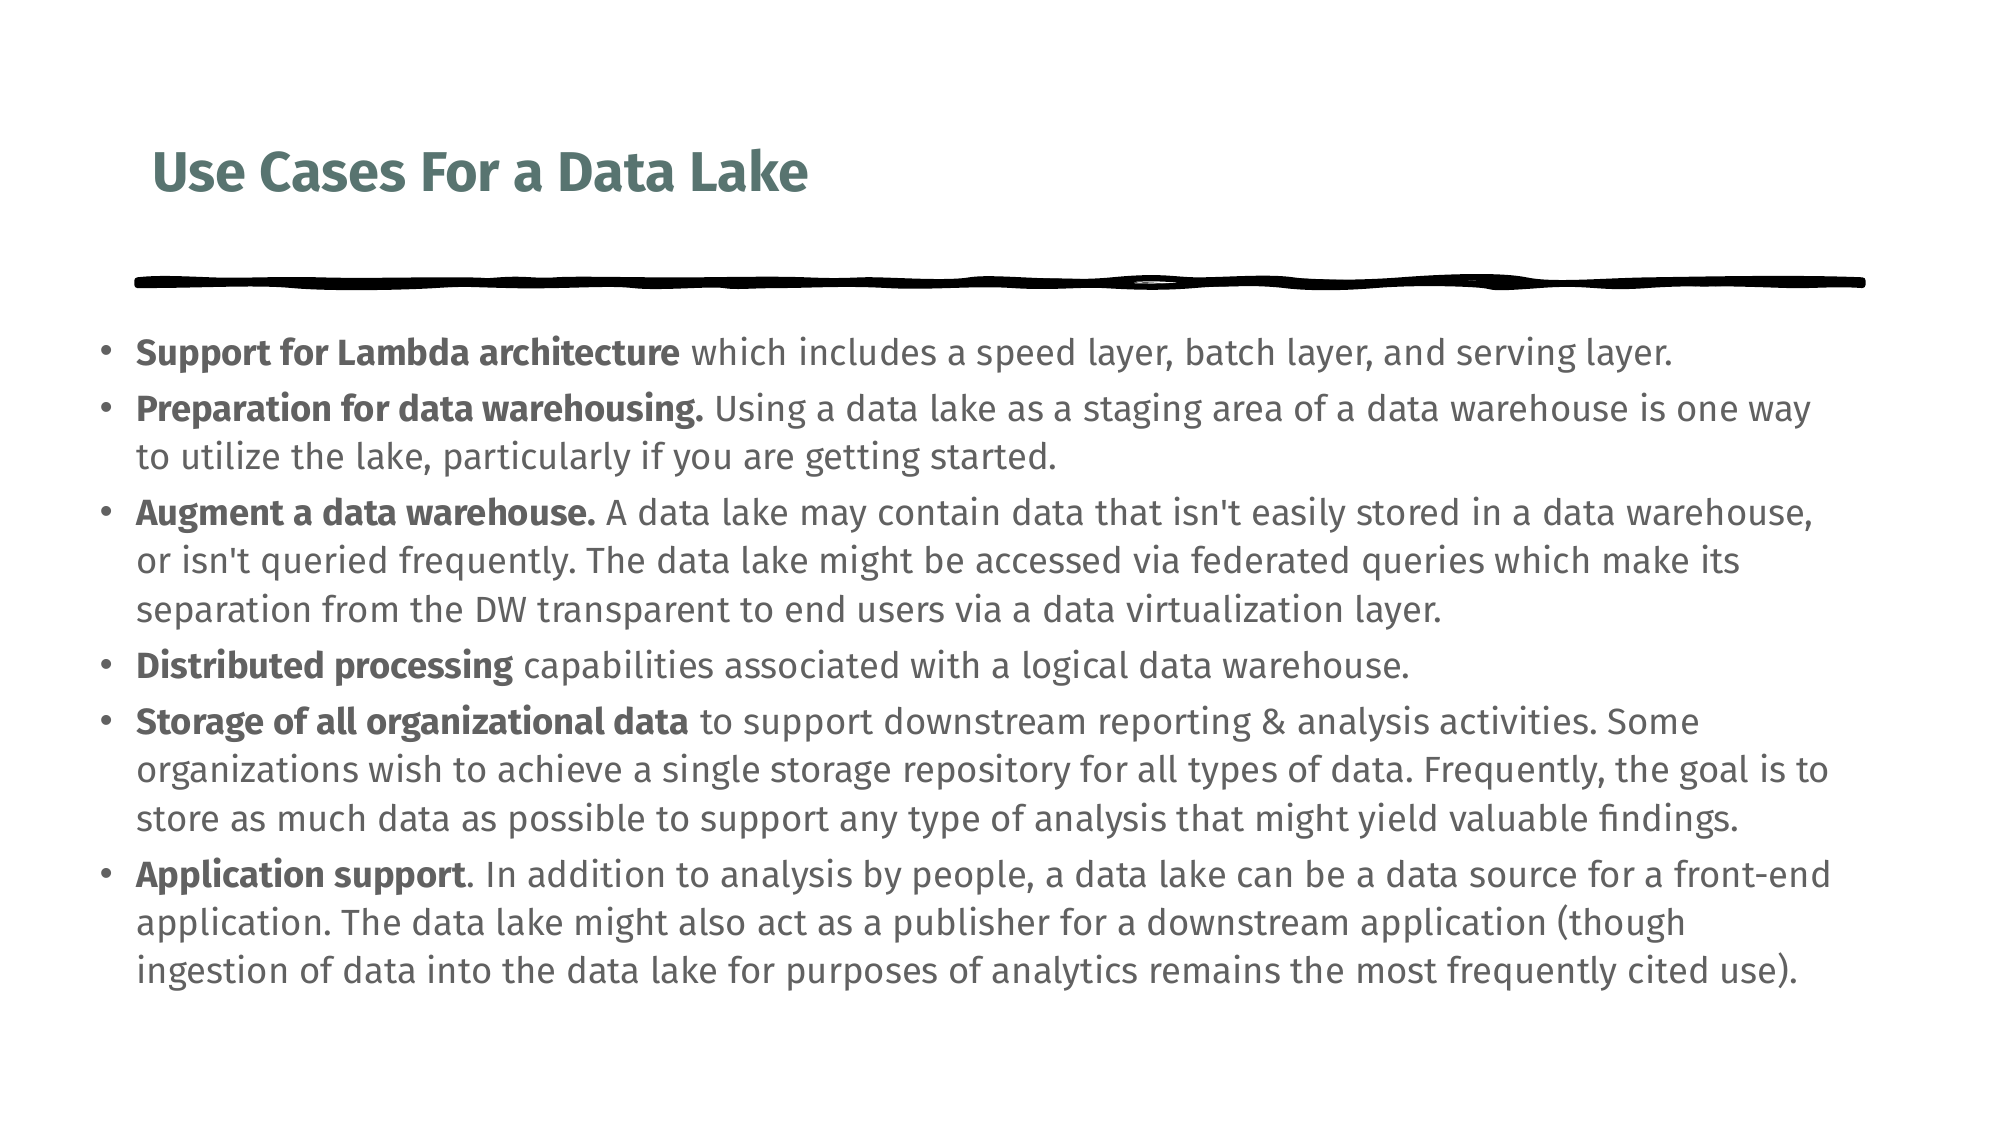

# Use Cases For a Data Lake
Support for Lambda architecture which includes a speed layer, batch layer, and serving layer.
Preparation for data warehousing. Using a data lake as a staging area of a data warehouse is one way to utilize the lake, particularly if you are getting started.
Augment a data warehouse. A data lake may contain data that isn't easily stored in a data warehouse, or isn't queried frequently. The data lake might be accessed via federated queries which make its separation from the DW transparent to end users via a data virtualization layer.
Distributed processing capabilities associated with a logical data warehouse.
Storage of all organizational data to support downstream reporting & analysis activities. Some organizations wish to achieve a single storage repository for all types of data. Frequently, the goal is to store as much data as possible to support any type of analysis that might yield valuable findings.
Application support. In addition to analysis by people, a data lake can be a data source for a front-end application. The data lake might also act as a publisher for a downstream application (though ingestion of data into the data lake for purposes of analytics remains the most frequently cited use).